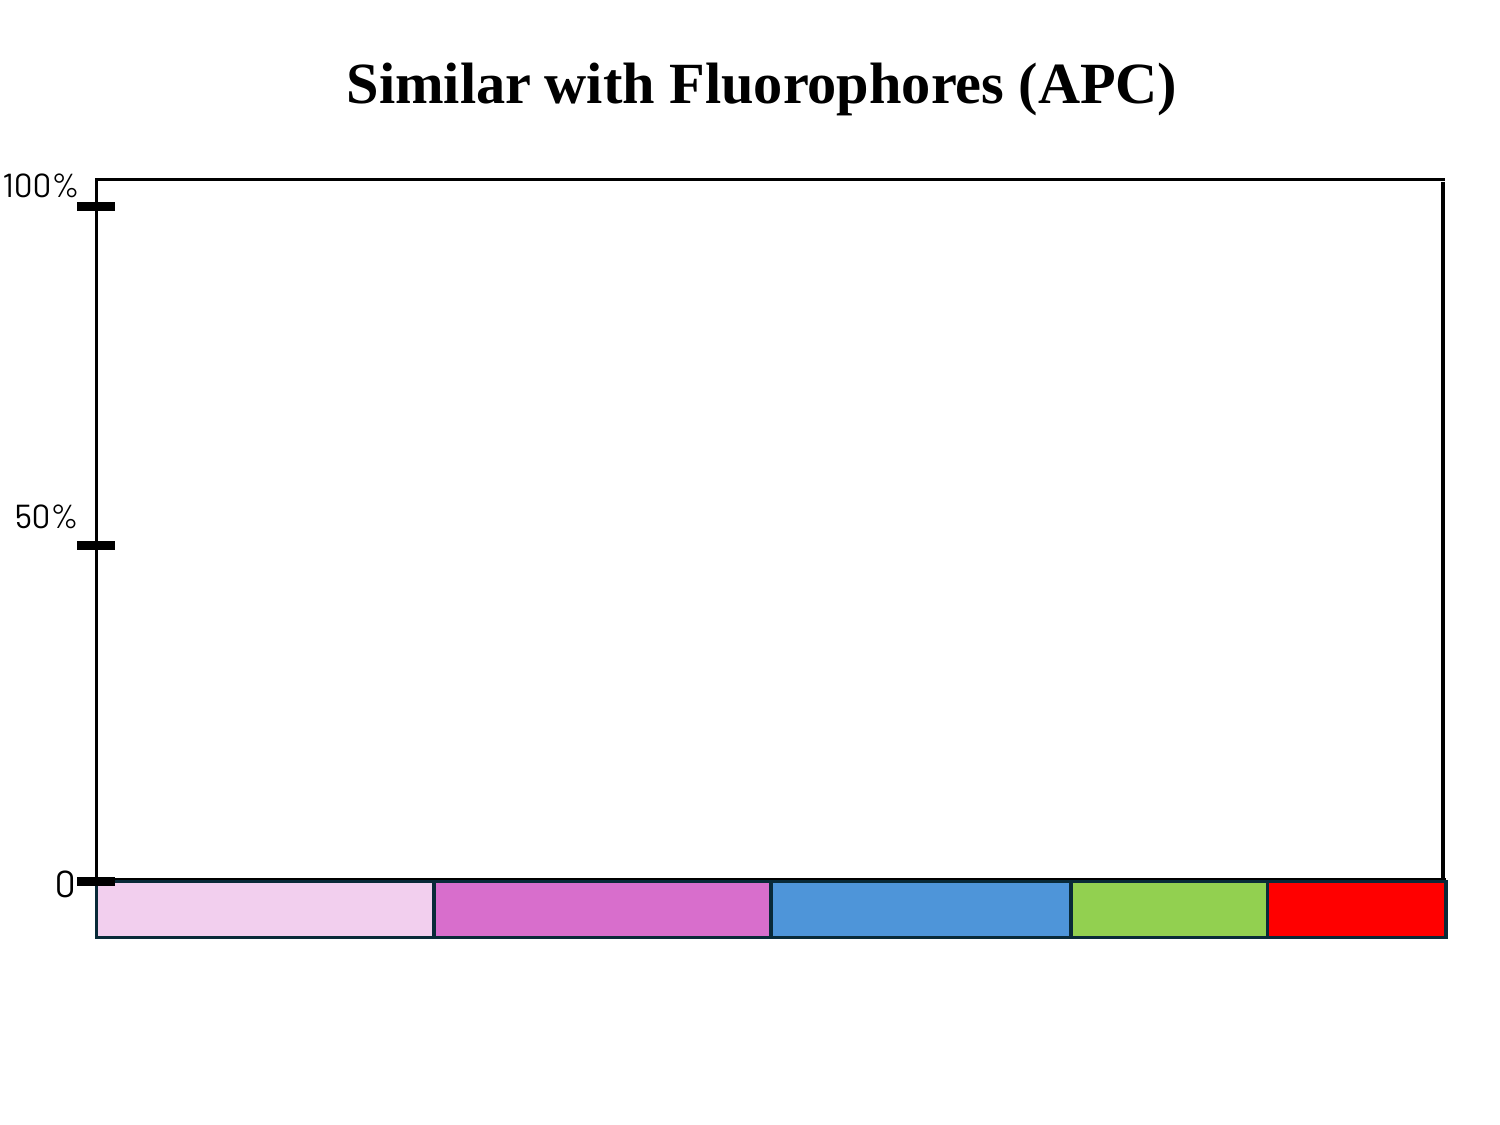

Similar with Fluorophores (APC)
100%

0
50%